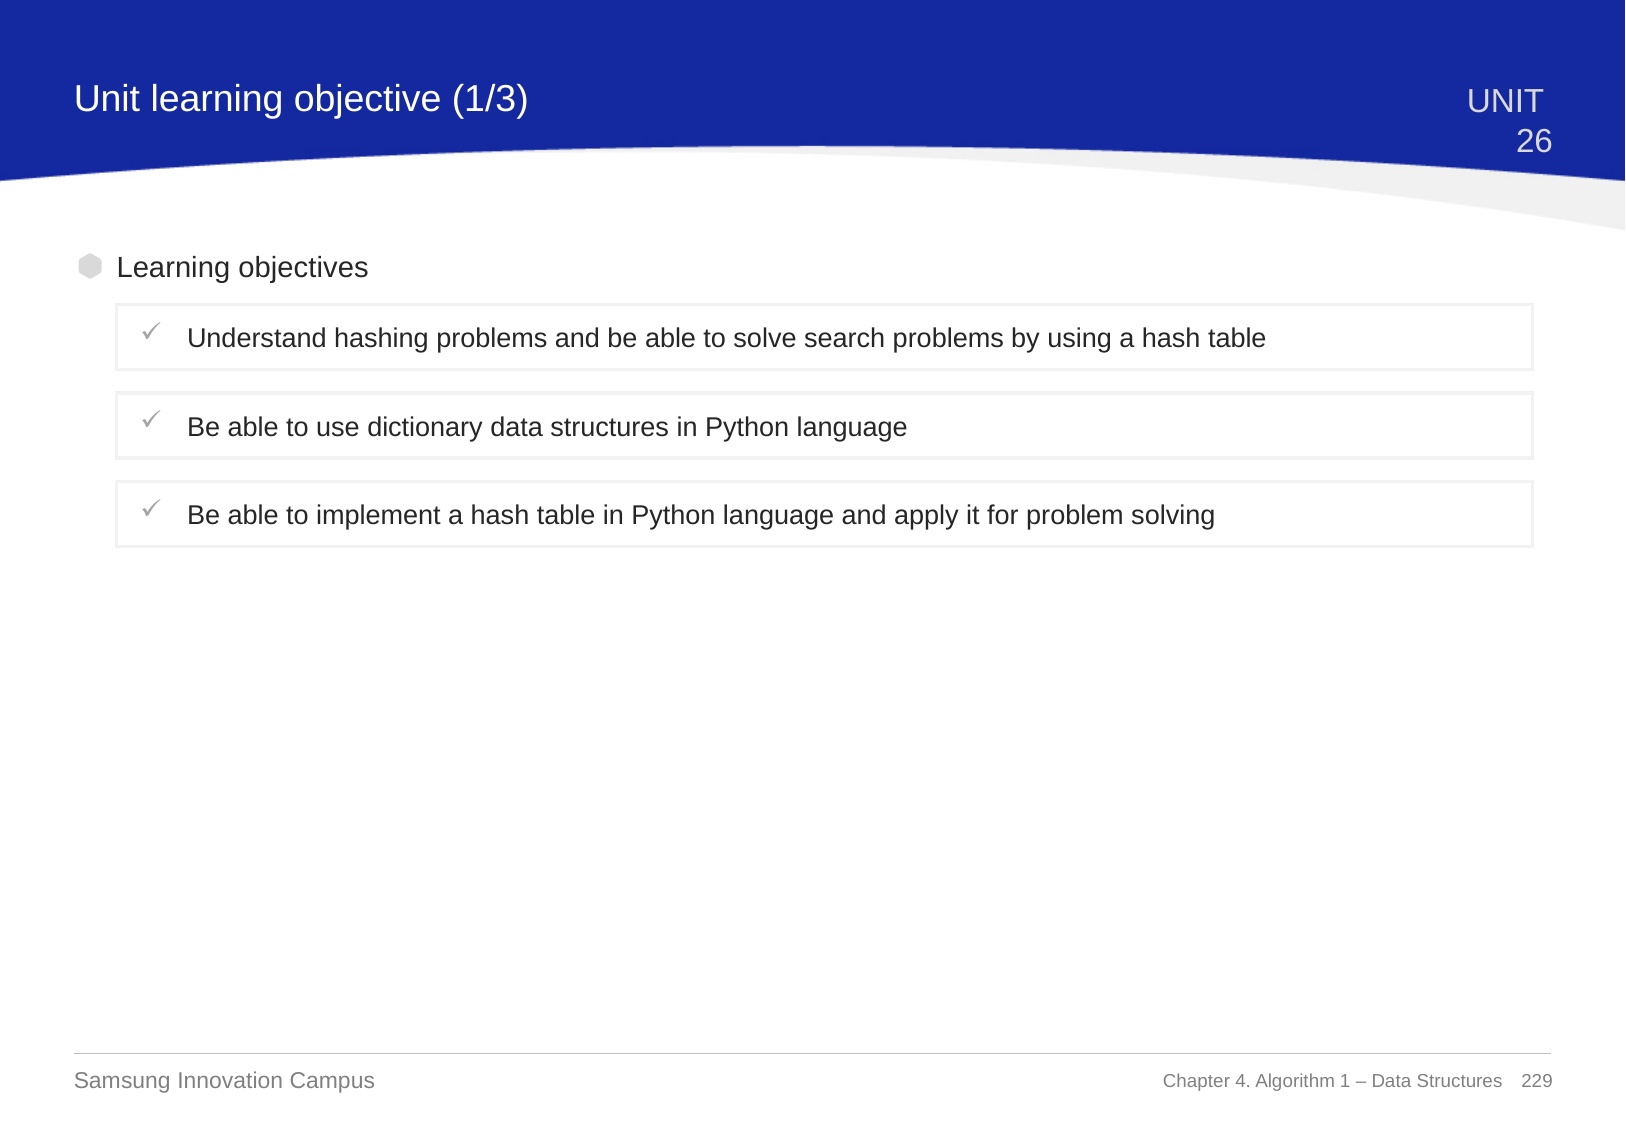

Unit learning objective (1/3)
UNIT  26

Learning objectives
Understand hashing problems and be able to solve search problems by using a hash table
Be able to use dictionary data structures in Python language
Be able to implement a hash table in Python language and apply it for problem solving